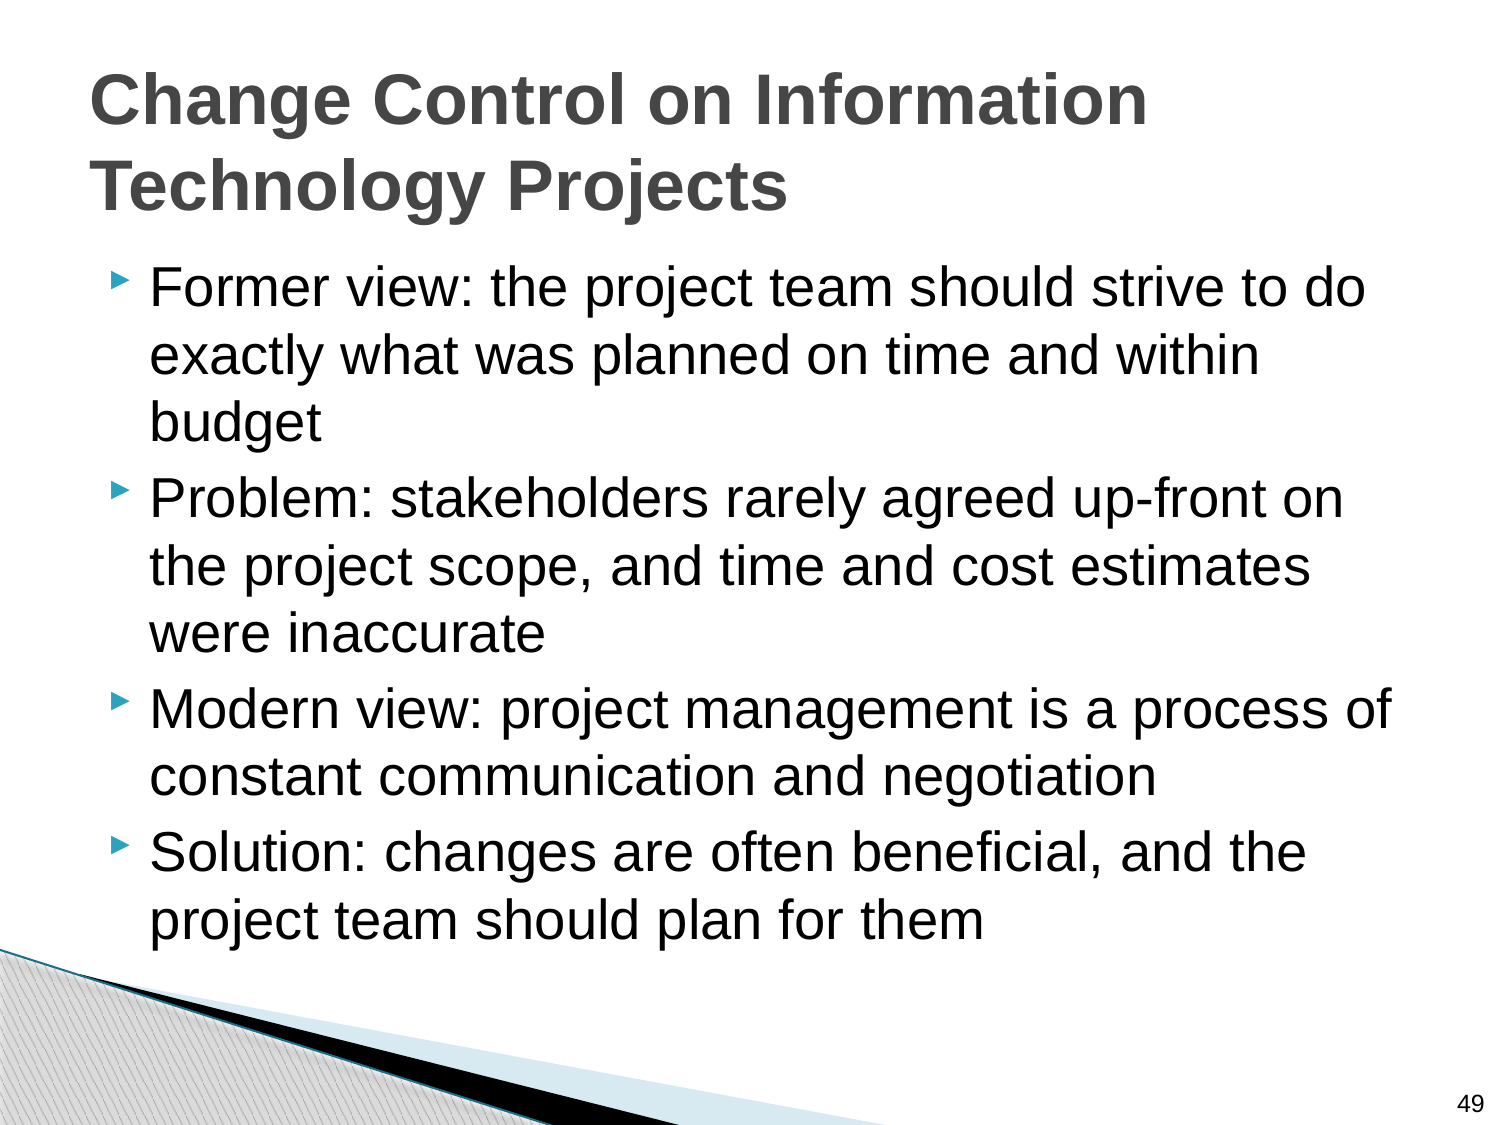

# Change Control on Information Technology Projects
Former view: the project team should strive to do exactly what was planned on time and within budget
Problem: stakeholders rarely agreed up-front on the project scope, and time and cost estimates were inaccurate
Modern view: project management is a process of constant communication and negotiation
Solution: changes are often beneficial, and the project team should plan for them
49